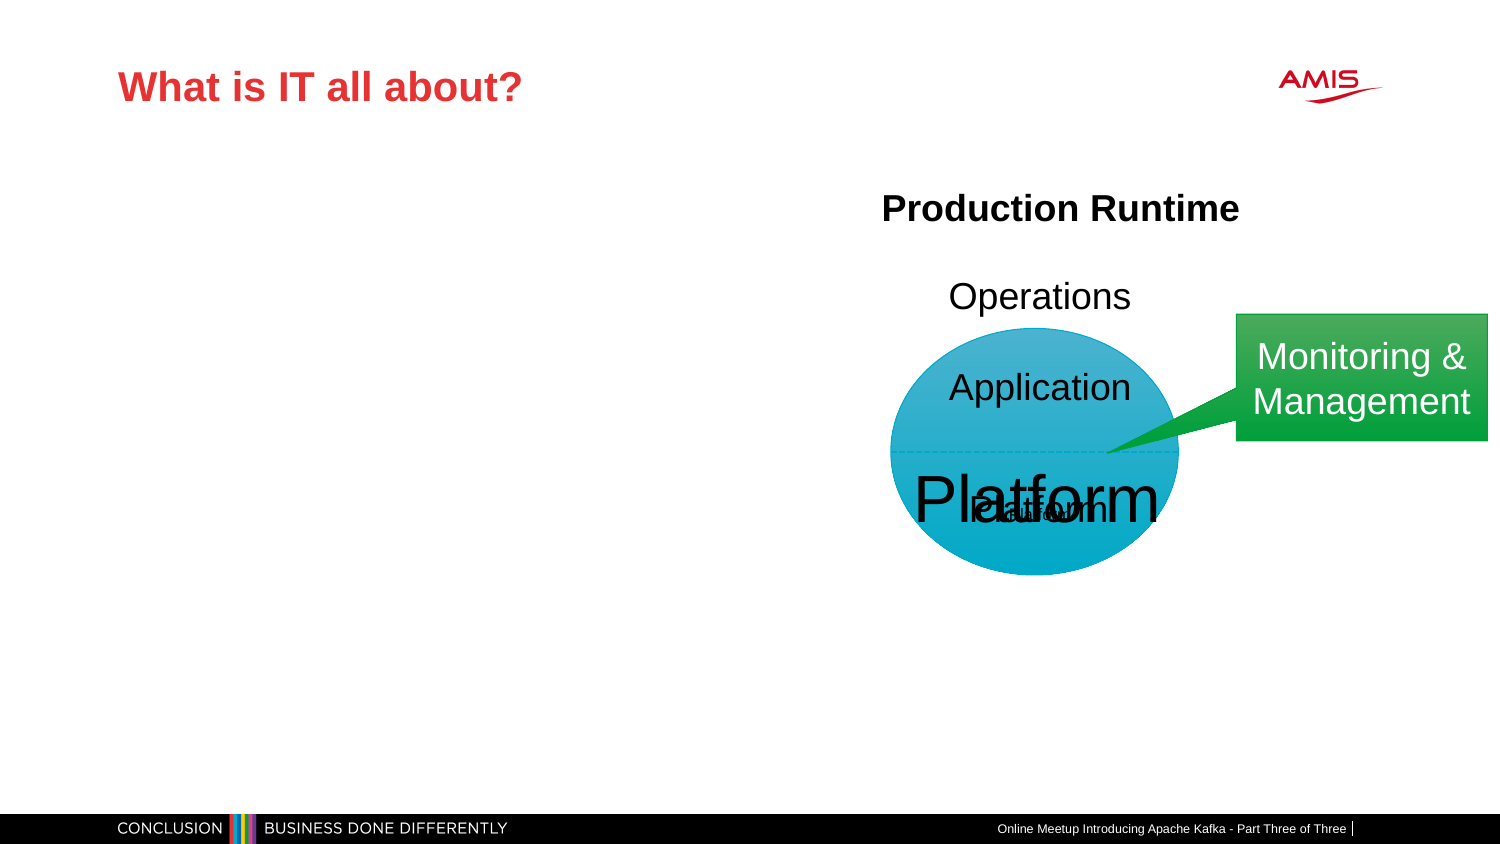

# What is IT all about?

Production Runtime
Operations
Monitoring & Management

Application
Platform
Platform
Platform
Online Meetup Introducing Apache Kafka - Part Three of Three